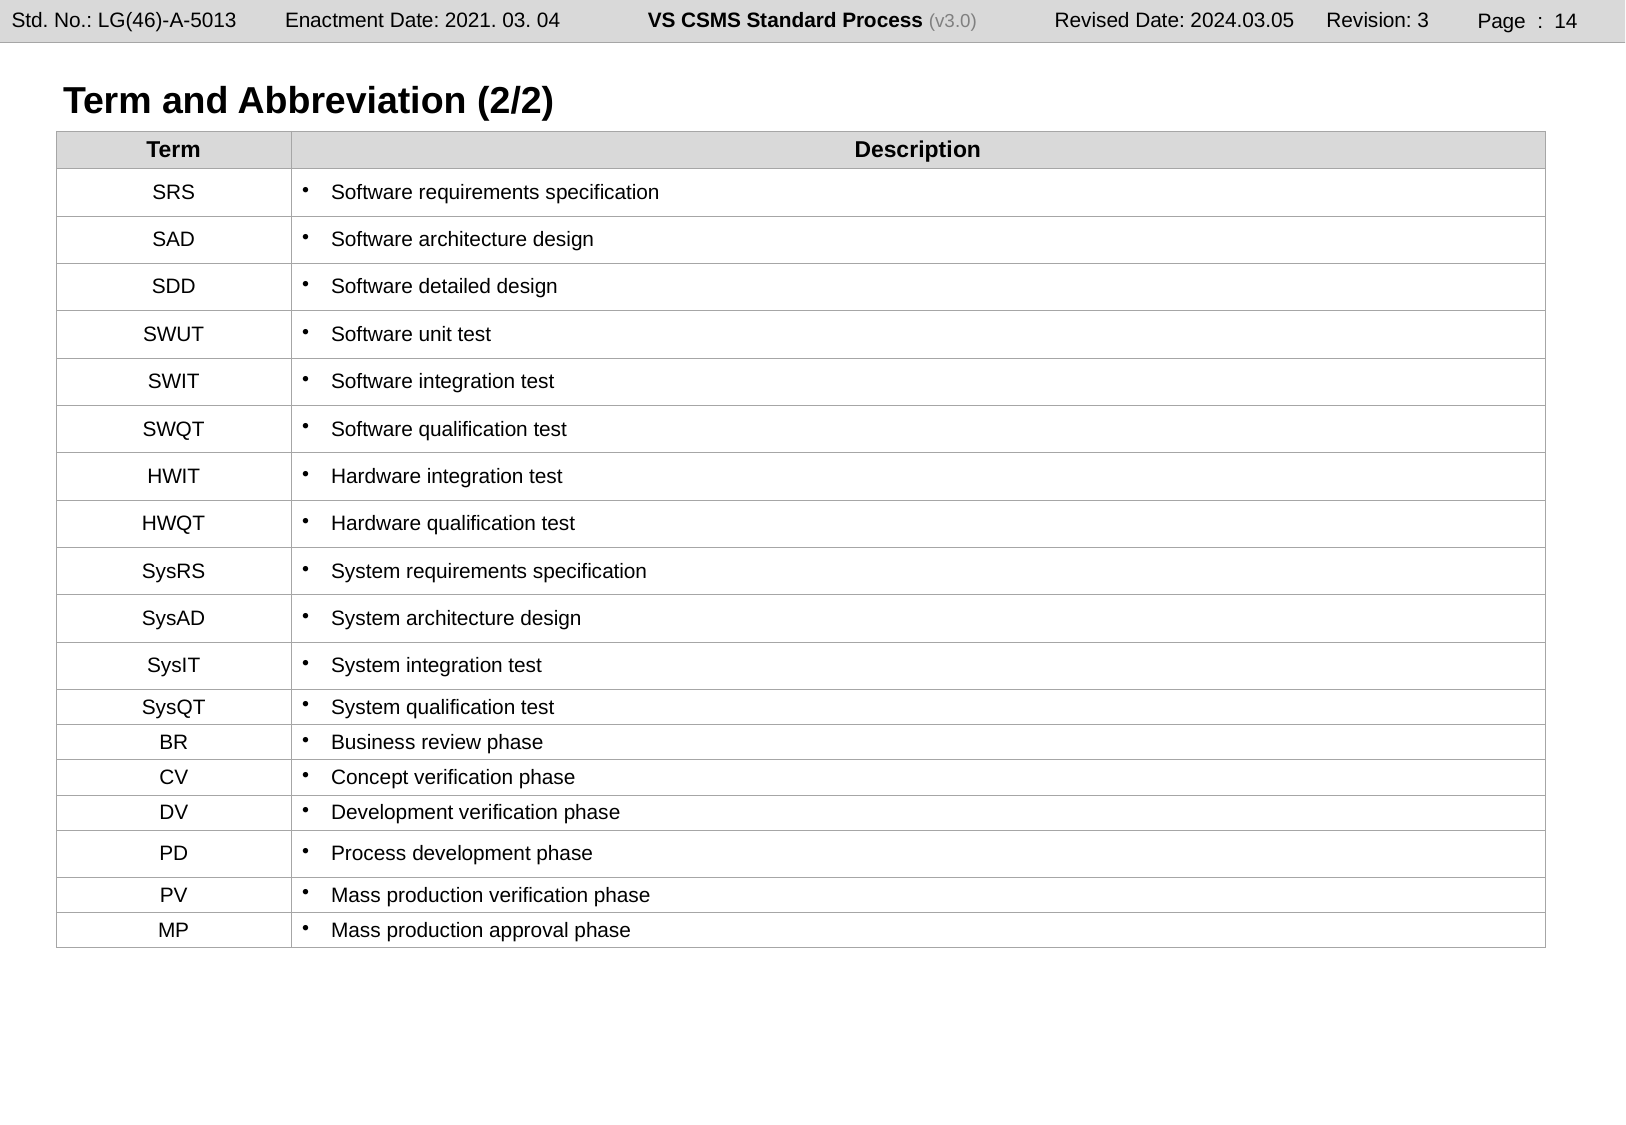

Page  :  14
# Term and Abbreviation (2/2)
| Term | Description |
| --- | --- |
| SRS | Software requirements specification |
| SAD | Software architecture design |
| SDD | Software detailed design |
| SWUT | Software unit test |
| SWIT | Software integration test |
| SWQT | Software qualification test |
| HWIT | Hardware integration test |
| HWQT | Hardware qualification test |
| SysRS | System requirements specification |
| SysAD | System architecture design |
| SysIT | System integration test |
| SysQT | System qualification test |
| BR | Business review phase |
| CV | Concept verification phase |
| DV | Development verification phase |
| PD | Process development phase |
| PV | Mass production verification phase |
| MP | Mass production approval phase |